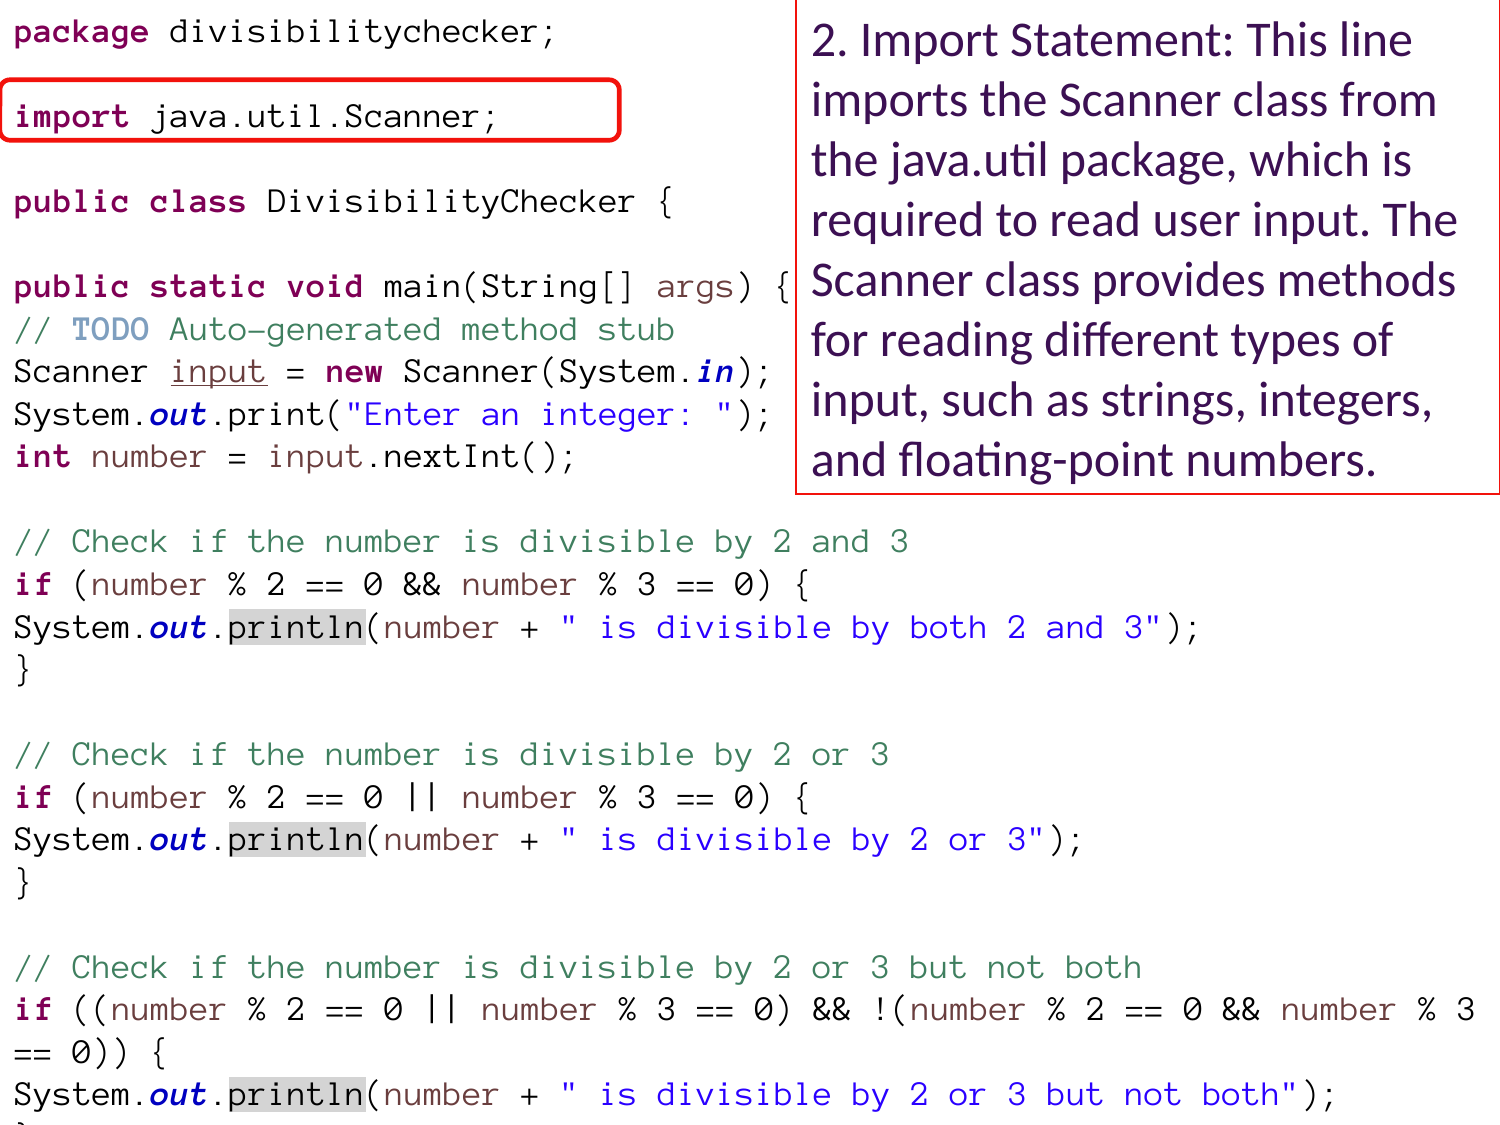

package divisibilitychecker;

import java.util.Scanner;

public class DivisibilityChecker {
public static void main(String[] args) {
// TODO Auto-generated method stub
Scanner input = new Scanner(System.in);
System.out.print("Enter an integer: ");
int number = input.nextInt();

// Check if the number is divisible by 2 and 3
if (number % 2 == 0 && number % 3 == 0) {
System.out.println(number + " is divisible by both 2 and 3");
}

// Check if the number is divisible by 2 or 3
if (number % 2 == 0 || number % 3 == 0) {
System.out.println(number + " is divisible by 2 or 3");
}
// Check if the number is divisible by 2 or 3 but not both
if ((number % 2 == 0 || number % 3 == 0) && !(number % 2 == 0 && number % 3 == 0)) {
System.out.println(number + " is divisible by 2 or 3 but not both");
}
}

}
2. Import Statement: This line imports the Scanner class from the java.util package, which is required to read user input. The Scanner class provides methods for reading different types of input, such as strings, integers, and floating-point numbers.